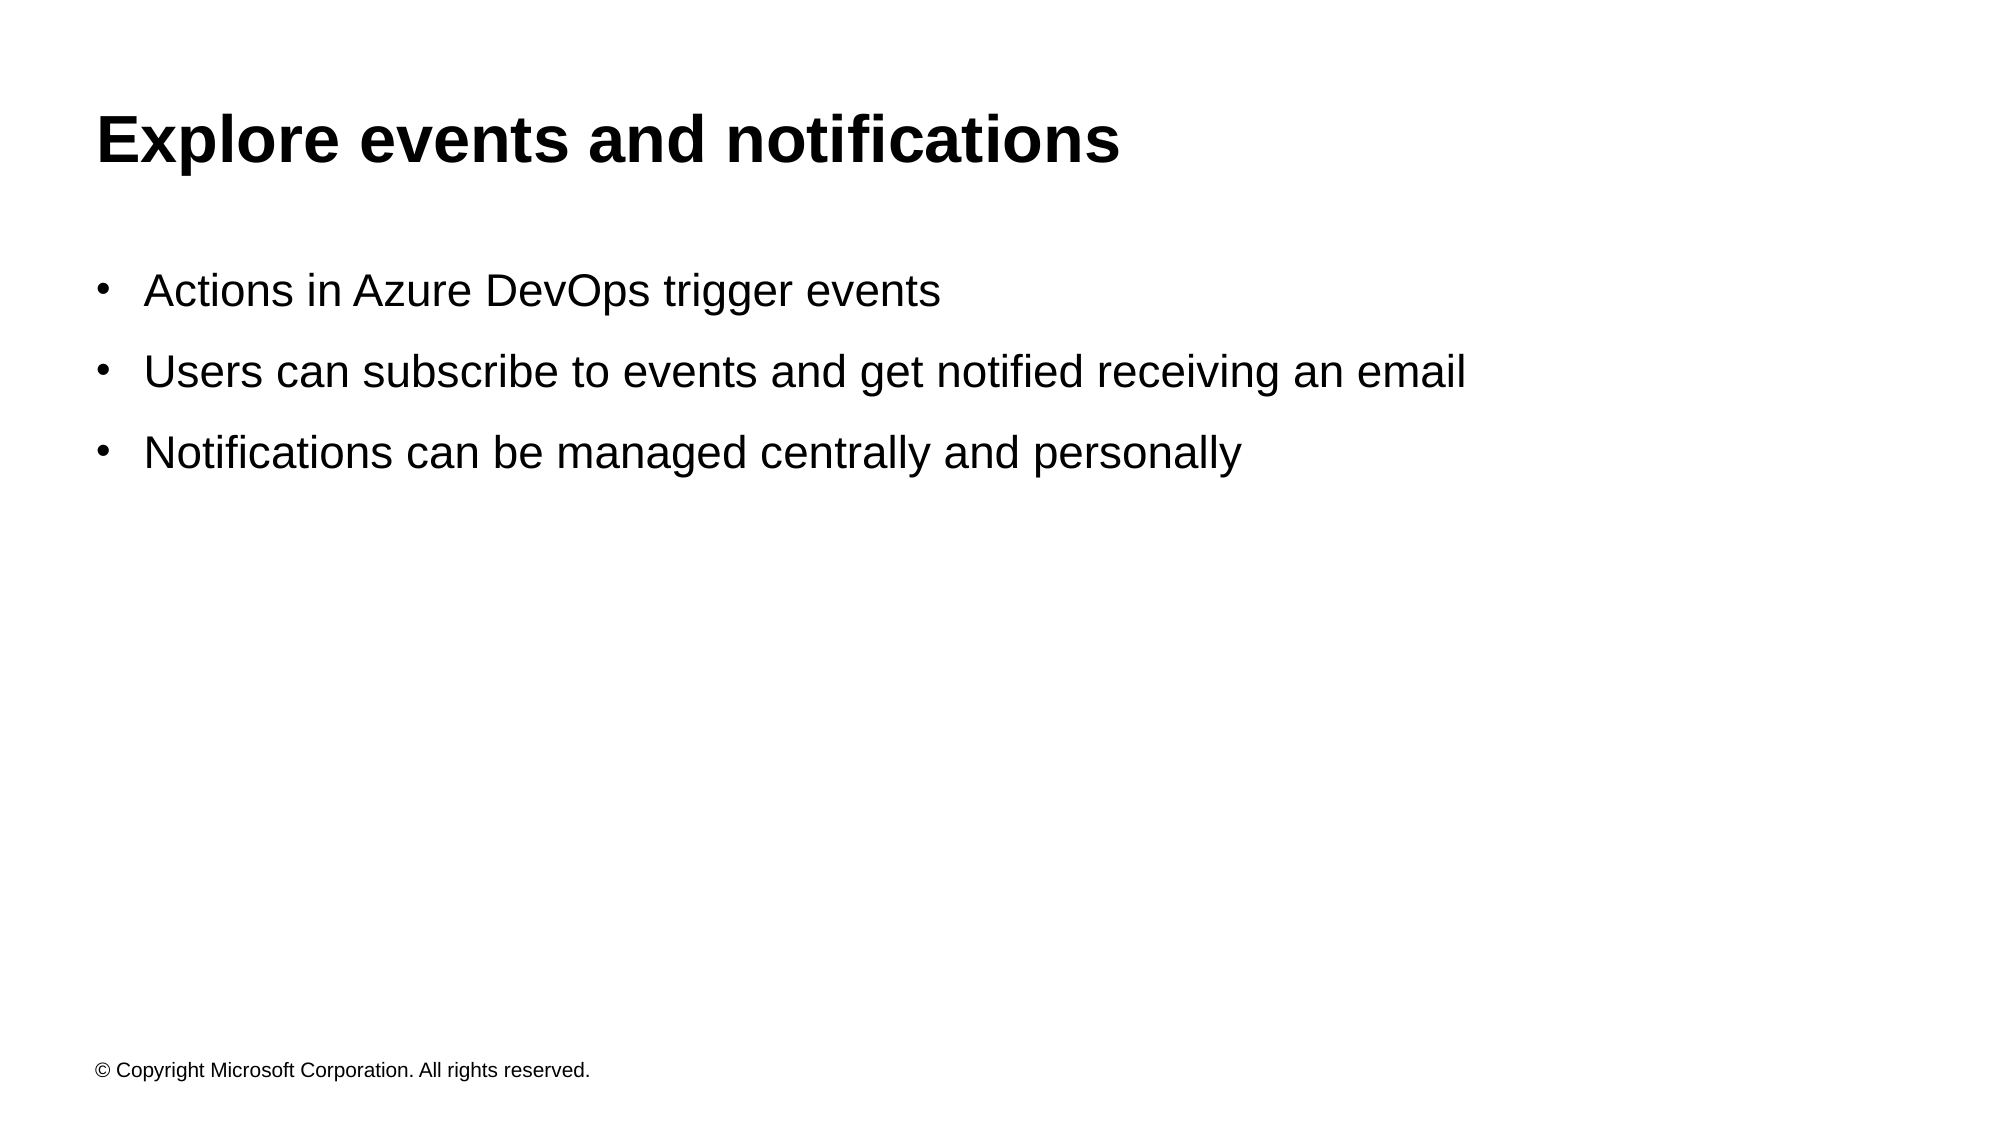

# Explore events and notifications
Actions in Azure DevOps trigger events
Users can subscribe to events and get notified receiving an email
Notifications can be managed centrally and personally